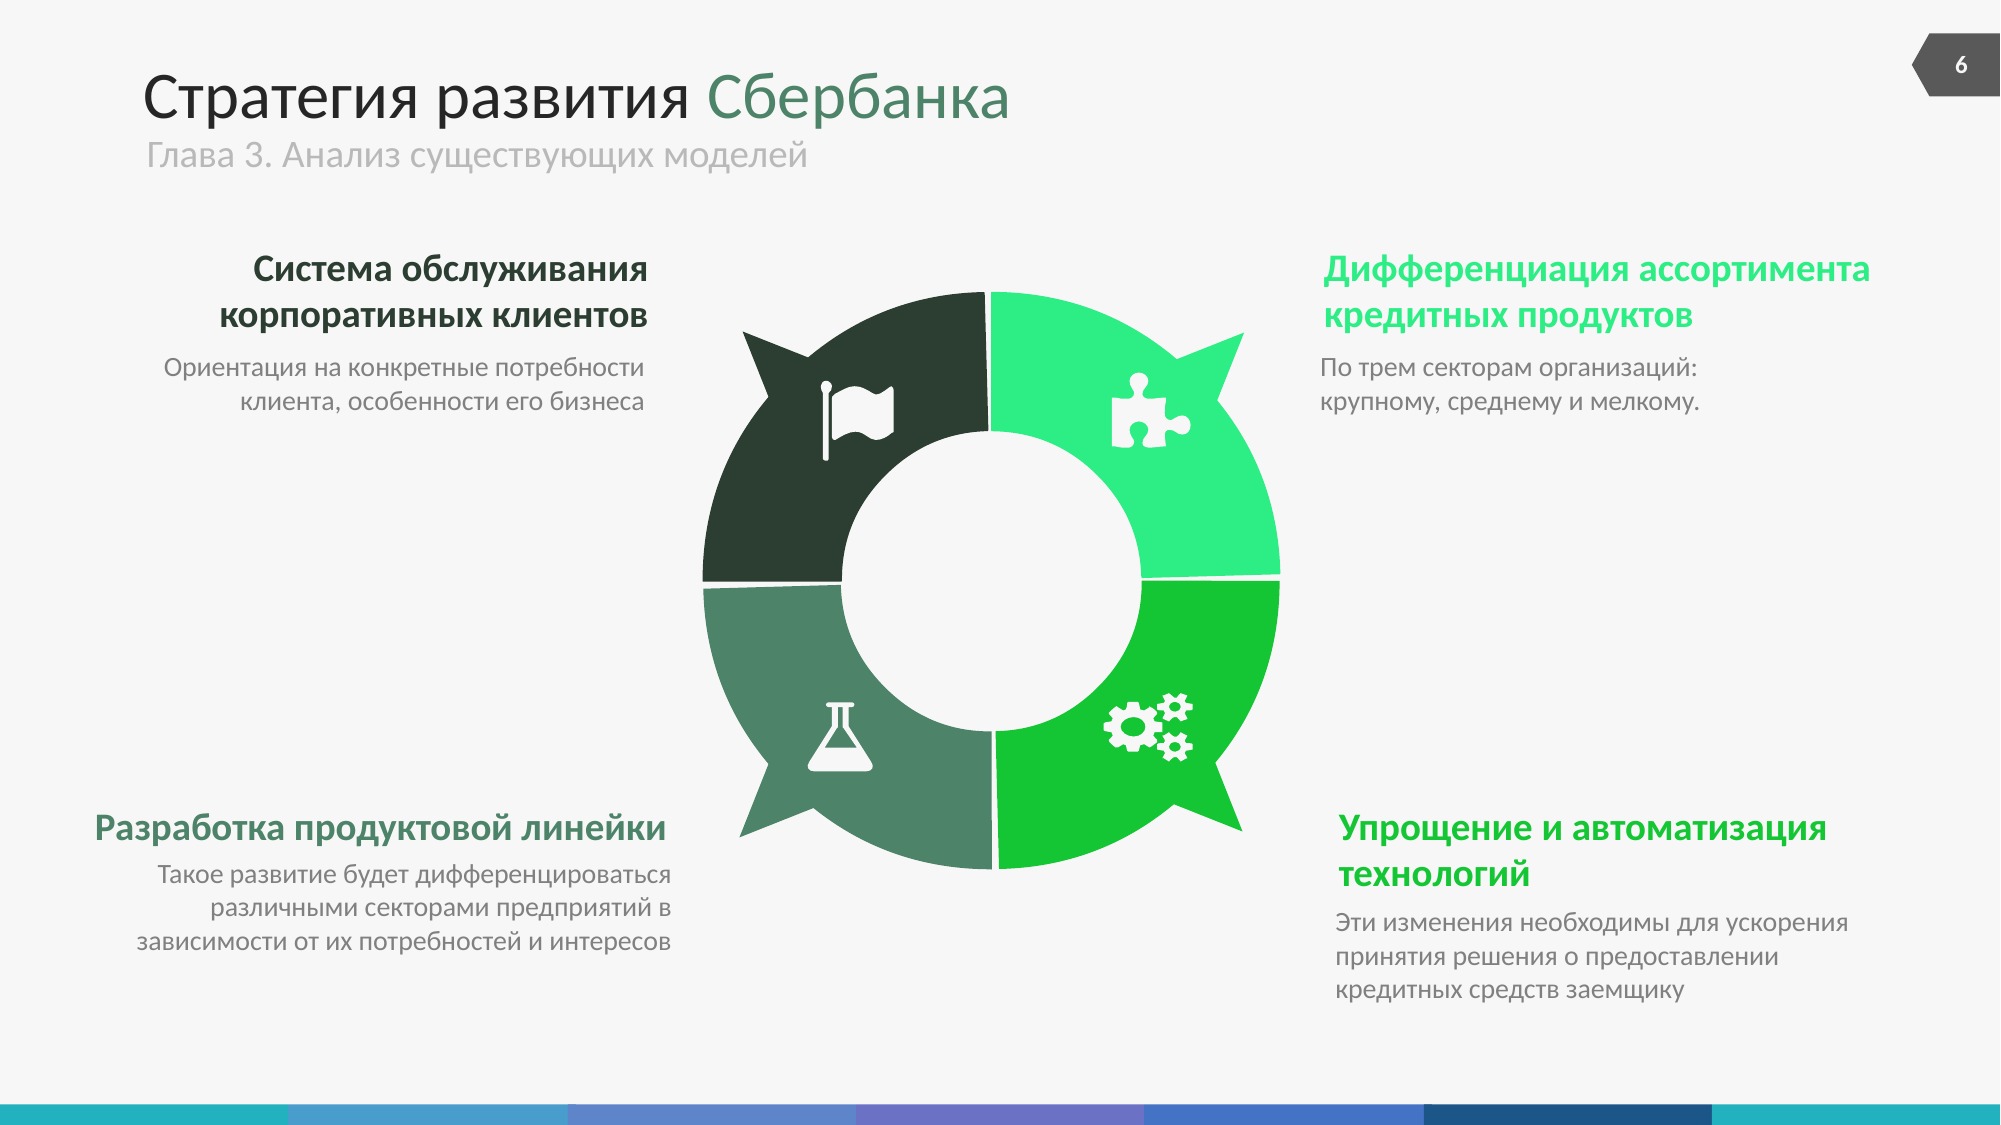

6
# Стратегия развития Сбербанка
Глава 3. Анализ существующих моделей

Система обслуживания корпоративных клиентов
Ориентация на конкретные потребности клиента, особенности его бизнеса
Дифференциация ассортимента
кредитных продуктов
По трем секторам организаций: крупному, среднему и мелкому.

Разработка продуктовой линейки
Такое развитие будет дифференцироваться различными секторами предприятий в зависимости от их потребностей и интересов
Упрощение и автоматизация
технологий
Эти изменения необходимы для ускорения принятия решения о предоставлении кредитных средств заемщику